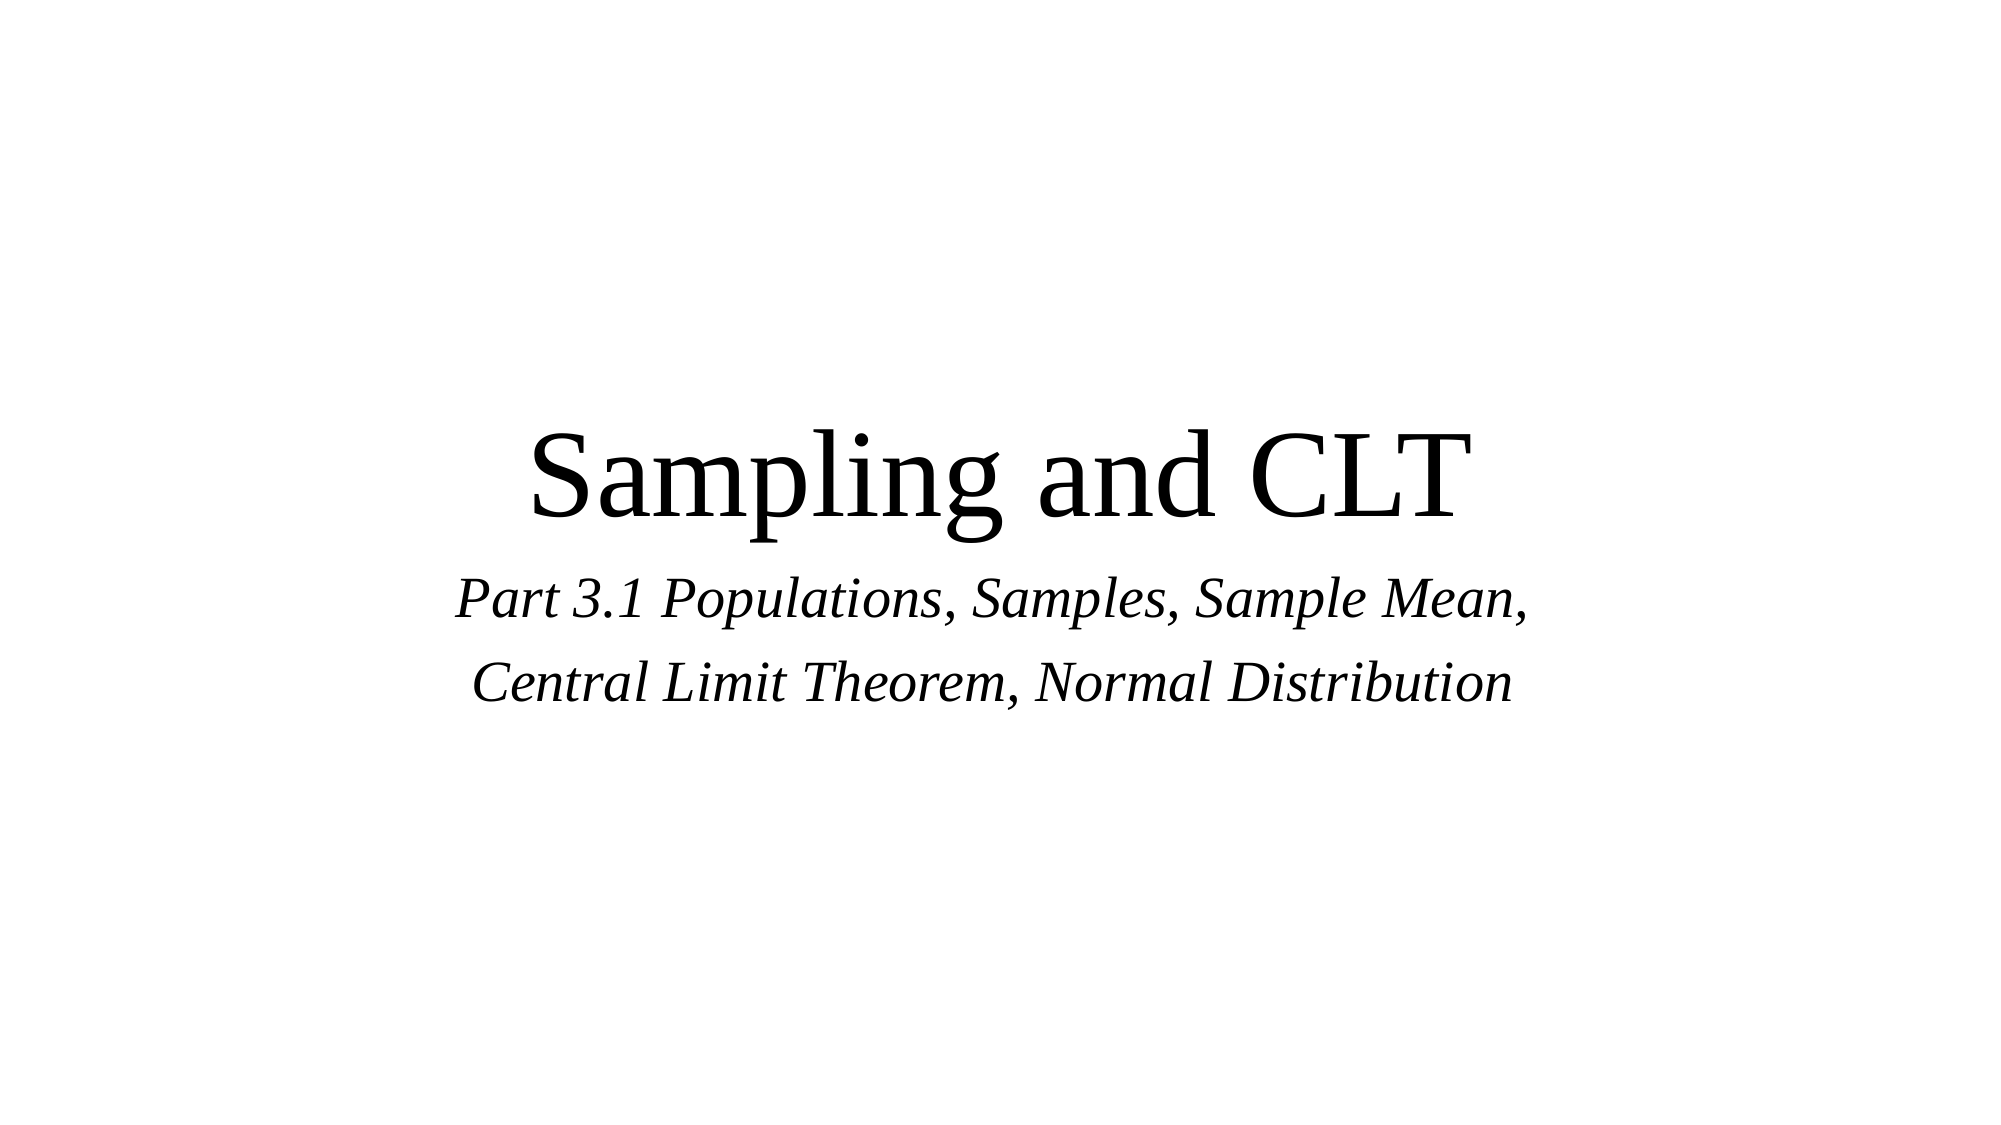

# Sampling and CLT
Part 3.1 Populations, Samples, Sample Mean,
Central Limit Theorem, Normal Distribution